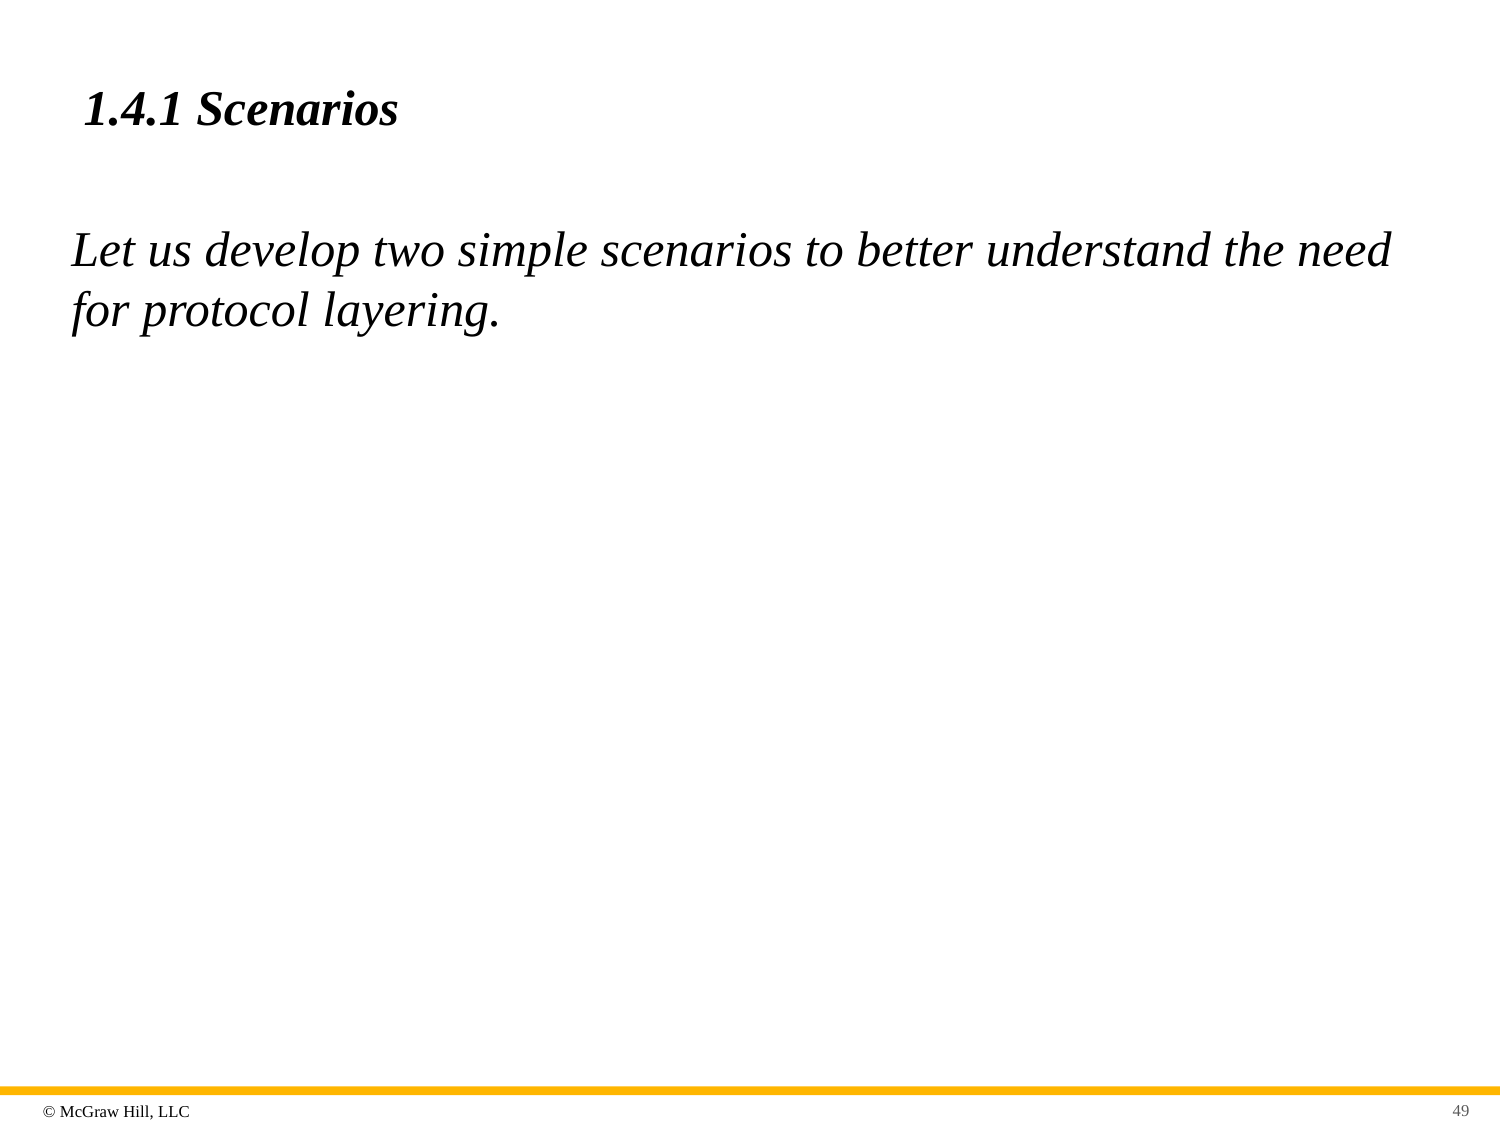

# 1.4.1 Scenarios
Let us develop two simple scenarios to better understand the need for protocol layering.
49